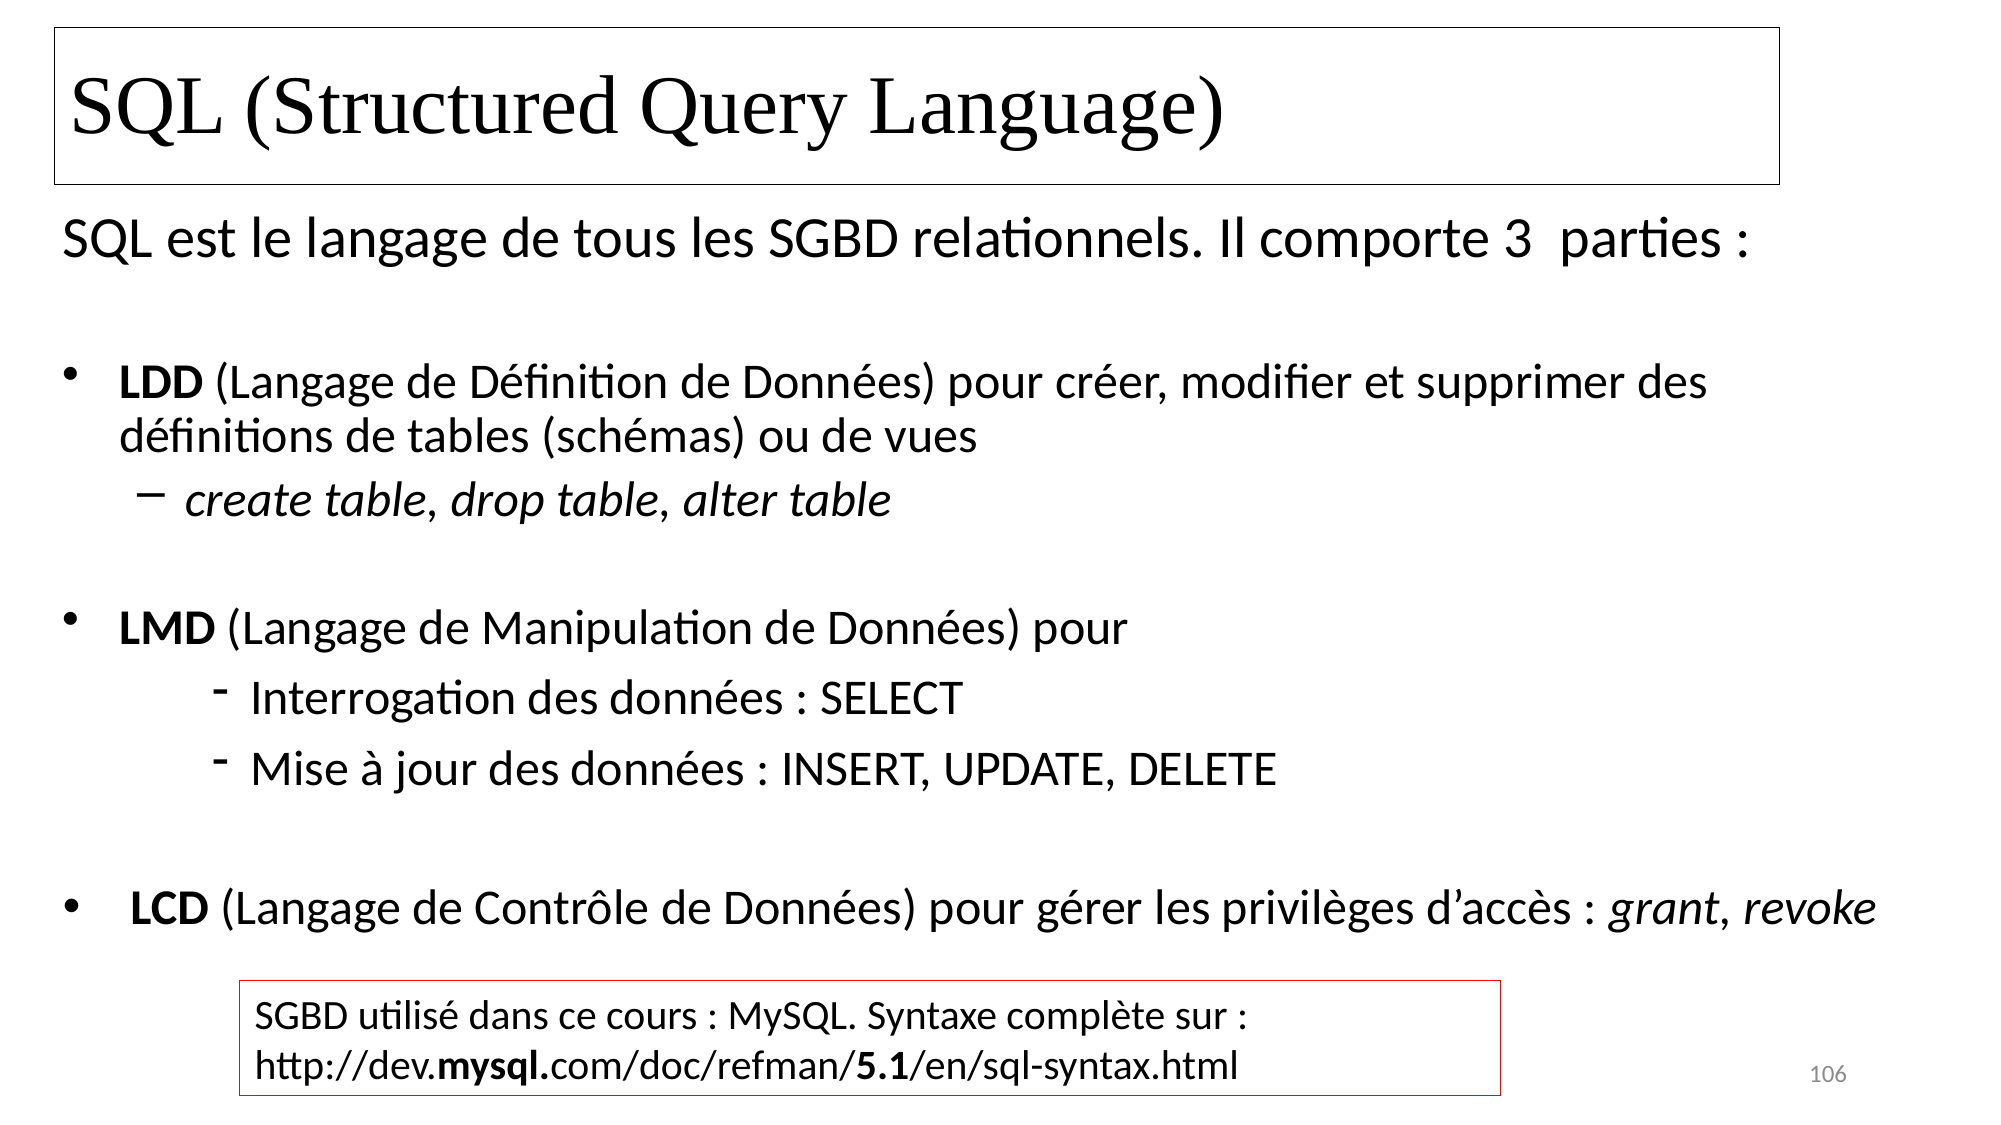

# SQL (Structured Query Language)
SQL est le langage de tous les SGBD relationnels. Il comporte 3  parties :

LDD (Langage de Définition de Données) pour créer, modifier et supprimer des définitions de tables (schémas) ou de vues
create table, drop table, alter table

LMD (Langage de Manipulation de Données) pour
Interrogation des données : SELECT
Mise à jour des données : INSERT, UPDATE, DELETE

 LCD (Langage de Contrôle de Données) pour gérer les privilèges d’accès : grant, revoke

SGBD utilisé dans ce cours : MySQL. Syntaxe complète sur :
http://dev.mysql.com/doc/refman/5.1/en/sql-syntax.html
106